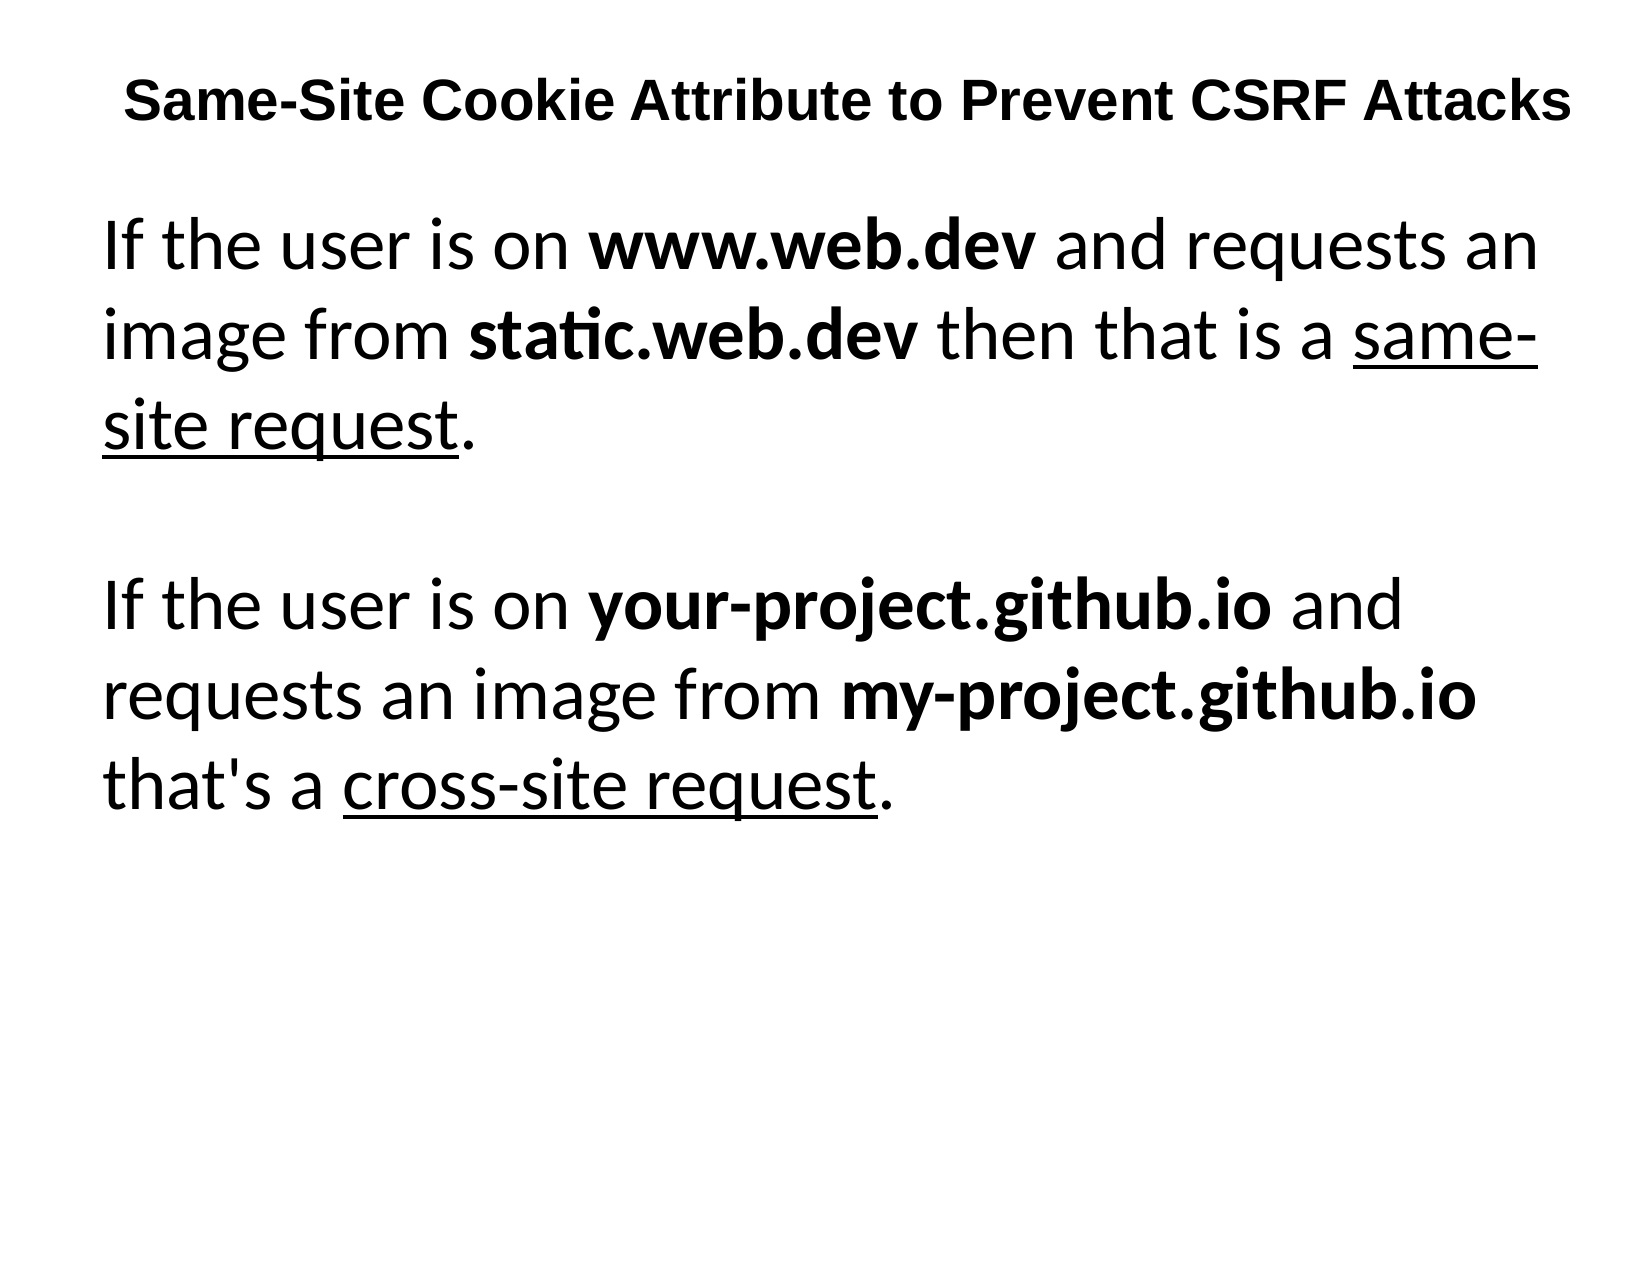

# Same-Site Cookie Attribute to Prevent CSRF Attacks
If the user is on www.web.dev and requests an image from static.web.dev then that is a same-site request.

If the user is on your-project.github.io and requests an image from my-project.github.io that's a cross-site request.